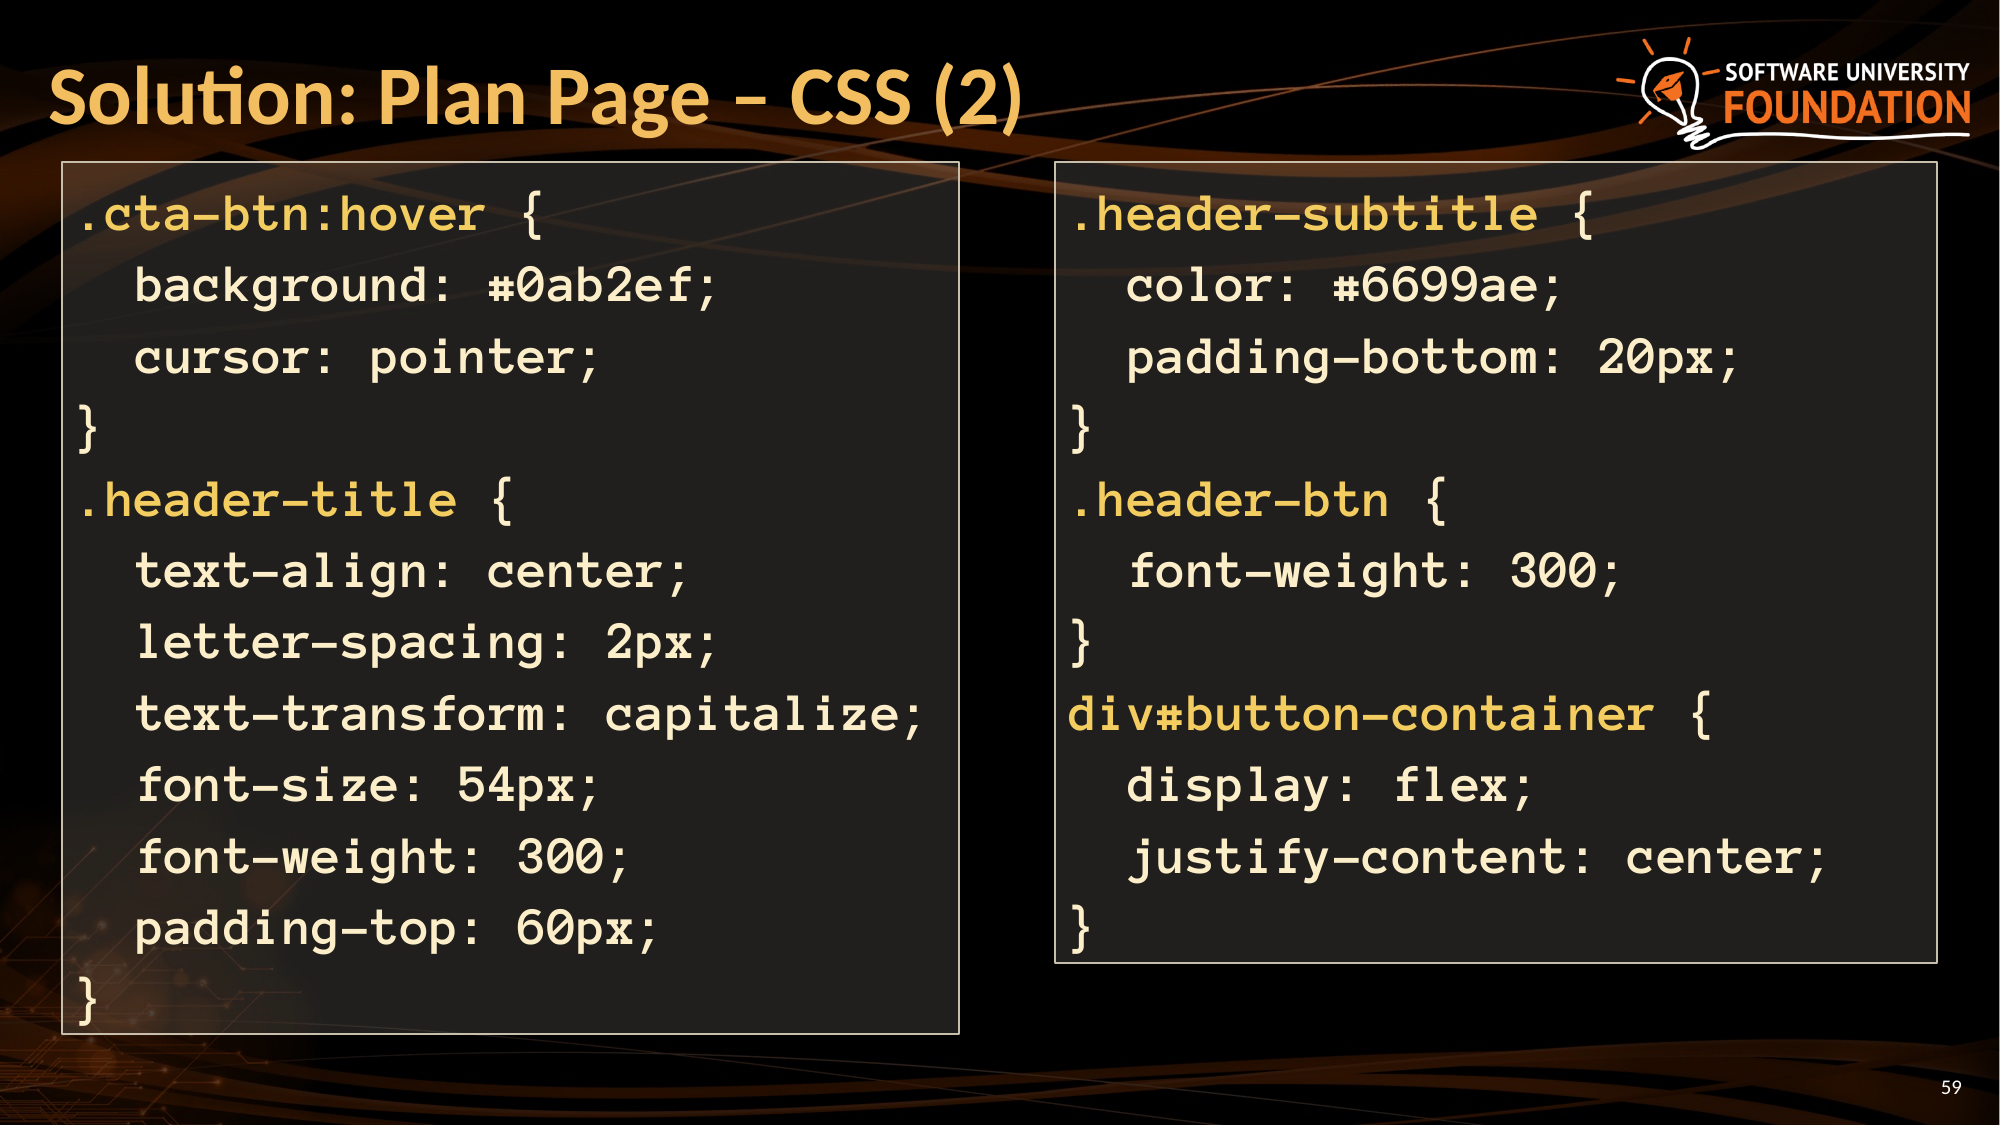

# Solution: Plan Page – CSS (2)
.cta-btn:hover {
  background: #0ab2ef;
  cursor: pointer;
}
.header-title {
  text-align: center;
  letter-spacing: 2px;
  text-transform: capitalize;
  font-size: 54px;
  font-weight: 300;
  padding-top: 60px;
}
.header-subtitle {
  color: #6699ae;
  padding-bottom: 20px;
}
.header-btn {
  font-weight: 300;
}
div#button-container {
  display: flex;
  justify-content: center;
}
59